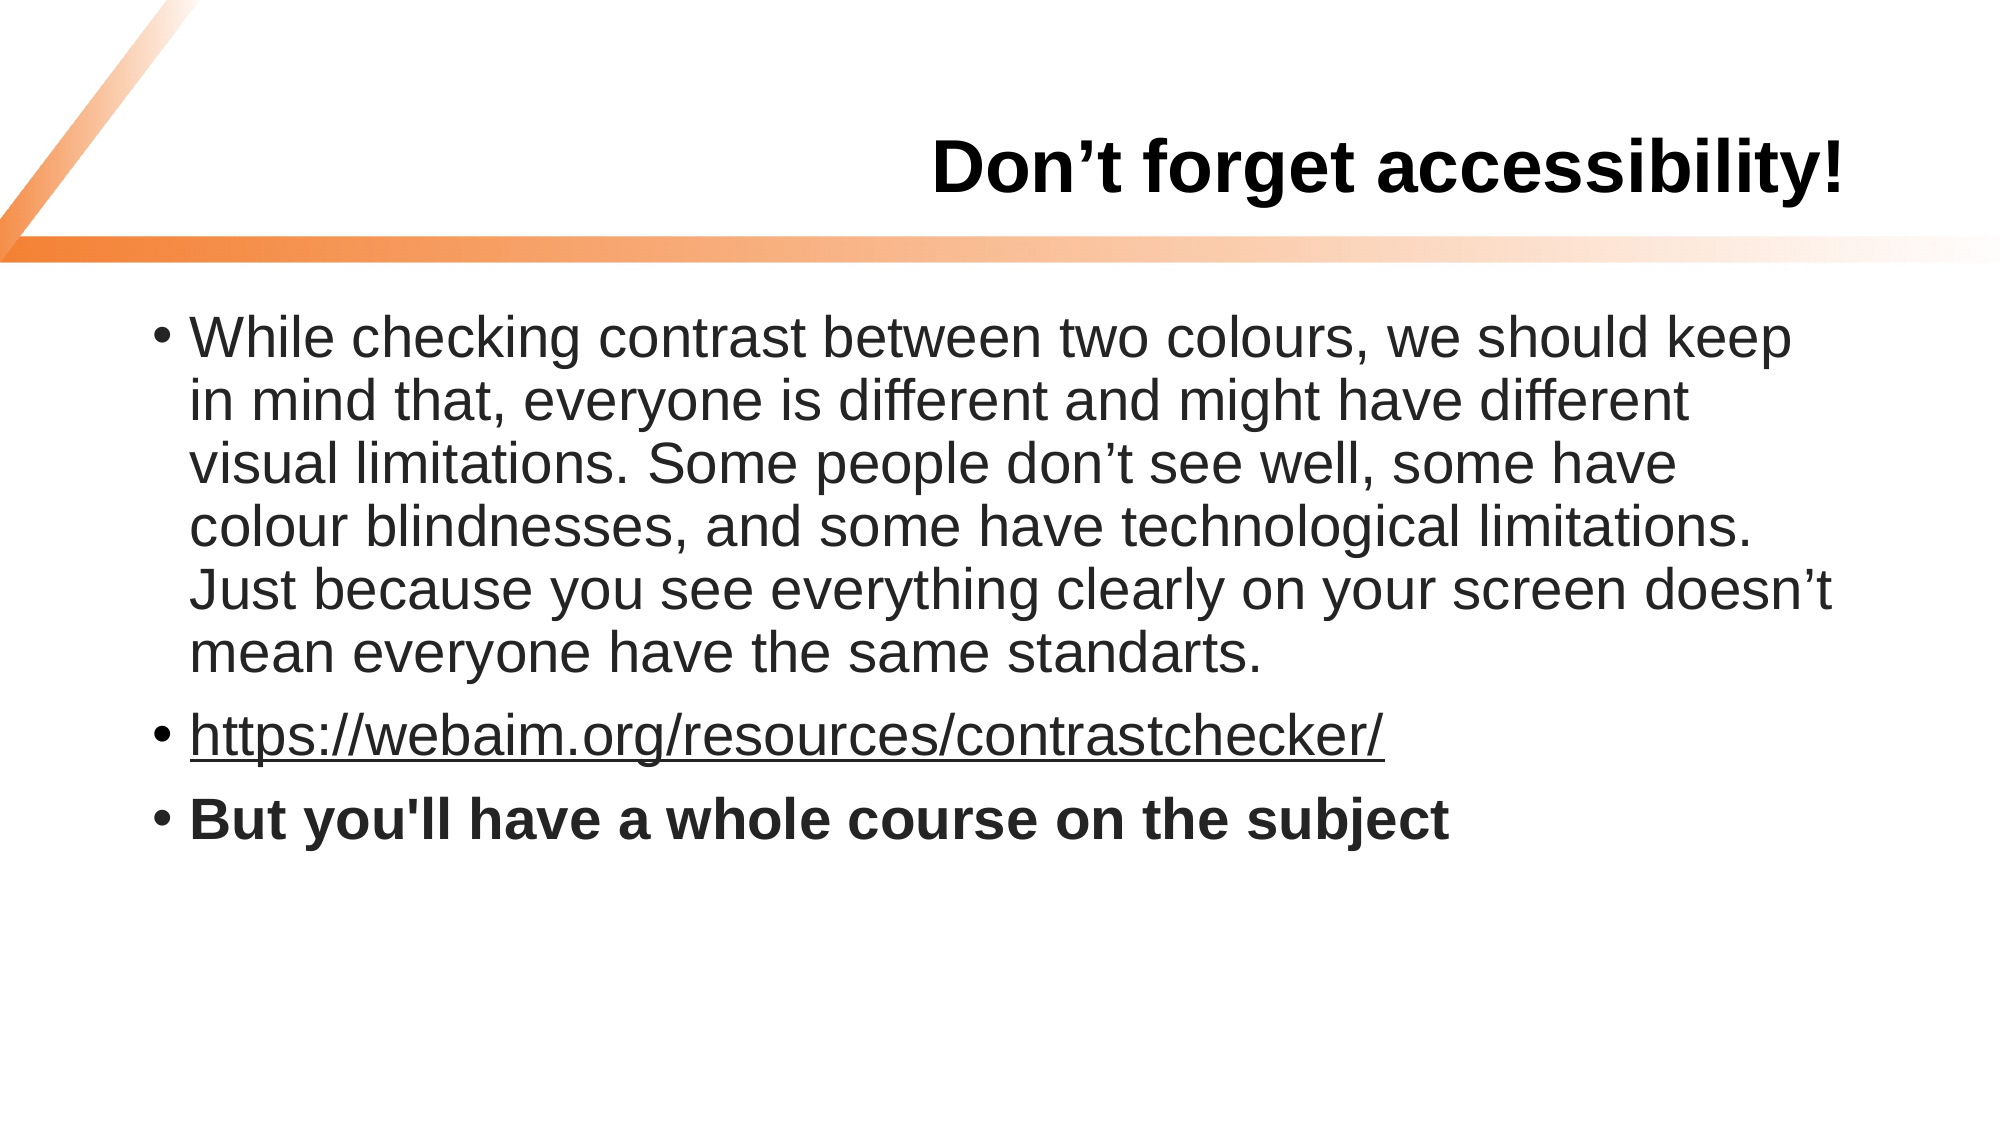

# Don’t forget accessibility!
While checking contrast between two colours, we should keep in mind that, everyone is different and might have different visual limitations. Some people don’t see well, some have colour blindnesses, and some have technological limitations. Just because you see everything clearly on your screen doesn’t mean everyone have the same standarts.
https://webaim.org/resources/contrastchecker/
But you'll have a whole course on the subject